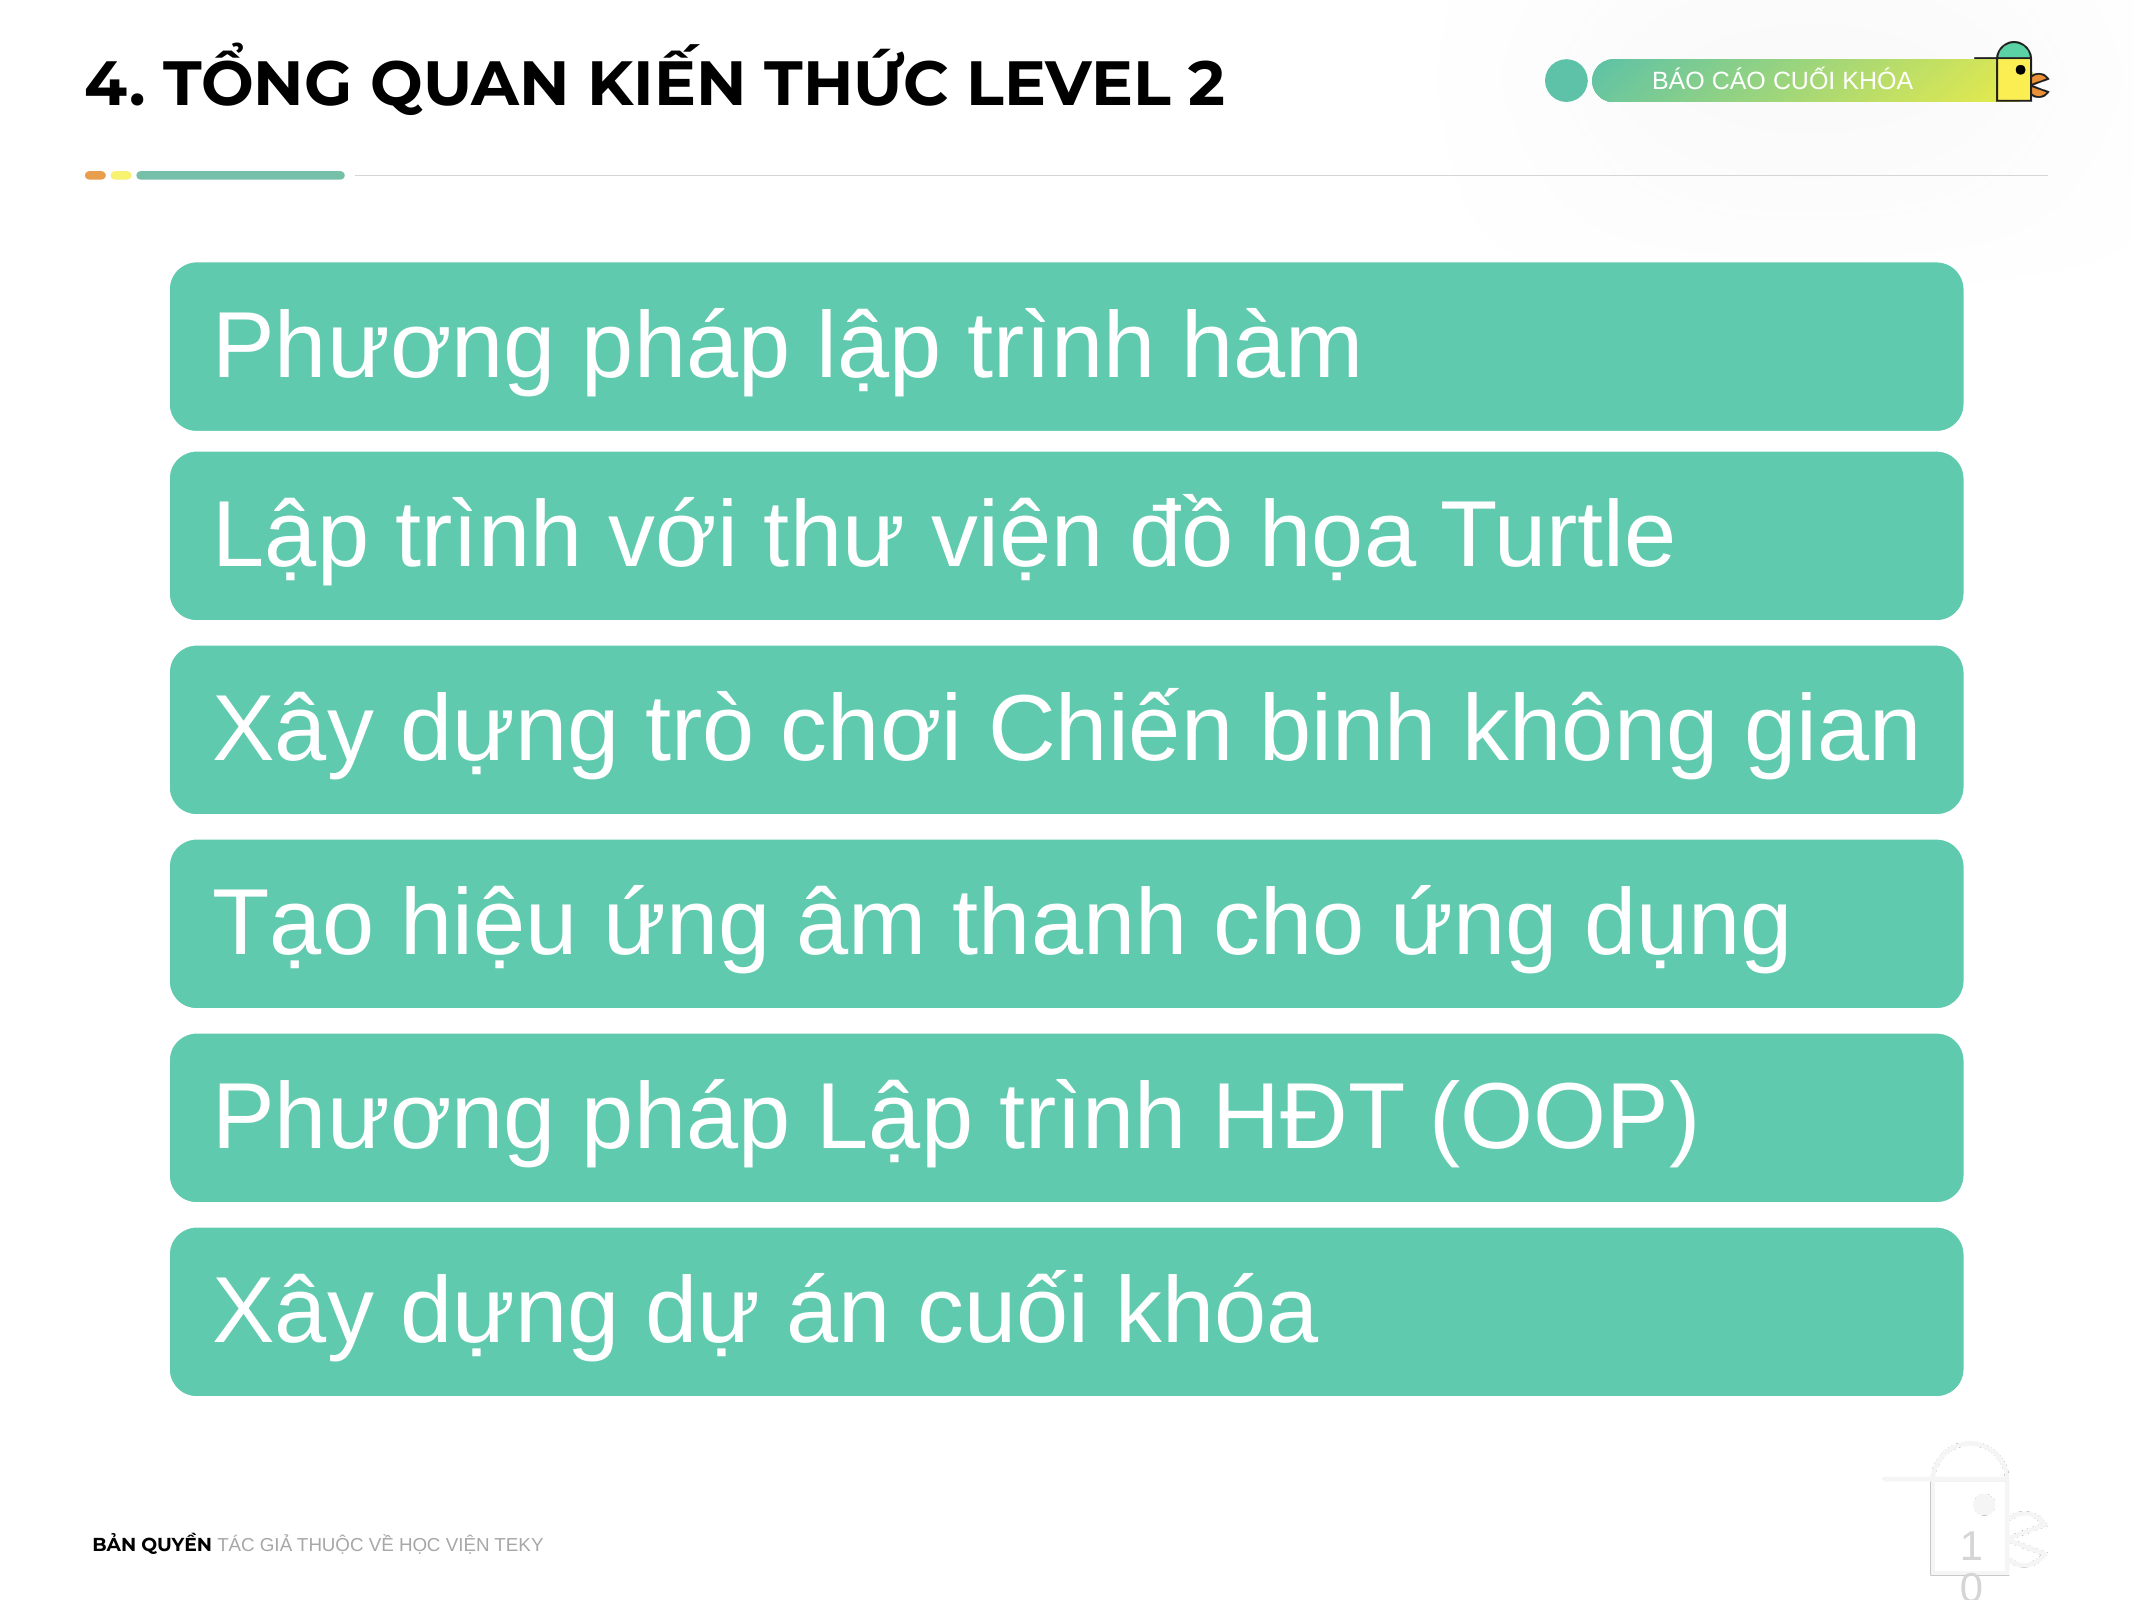

4. TỔNG QUAN KIẾN THỨC LEVEL 2
BÁO CÁO CUỐI KHÓA
Phương pháp lập trình hàm
Lập trình với thư viện đồ họa Turtle
Xây dựng trò chơi Chiến binh không gian
Tạo hiệu ứng âm thanh cho ứng dụng
Phương pháp Lập trình HĐT (OOP)
Xây dựng dự án cuối khóa

10